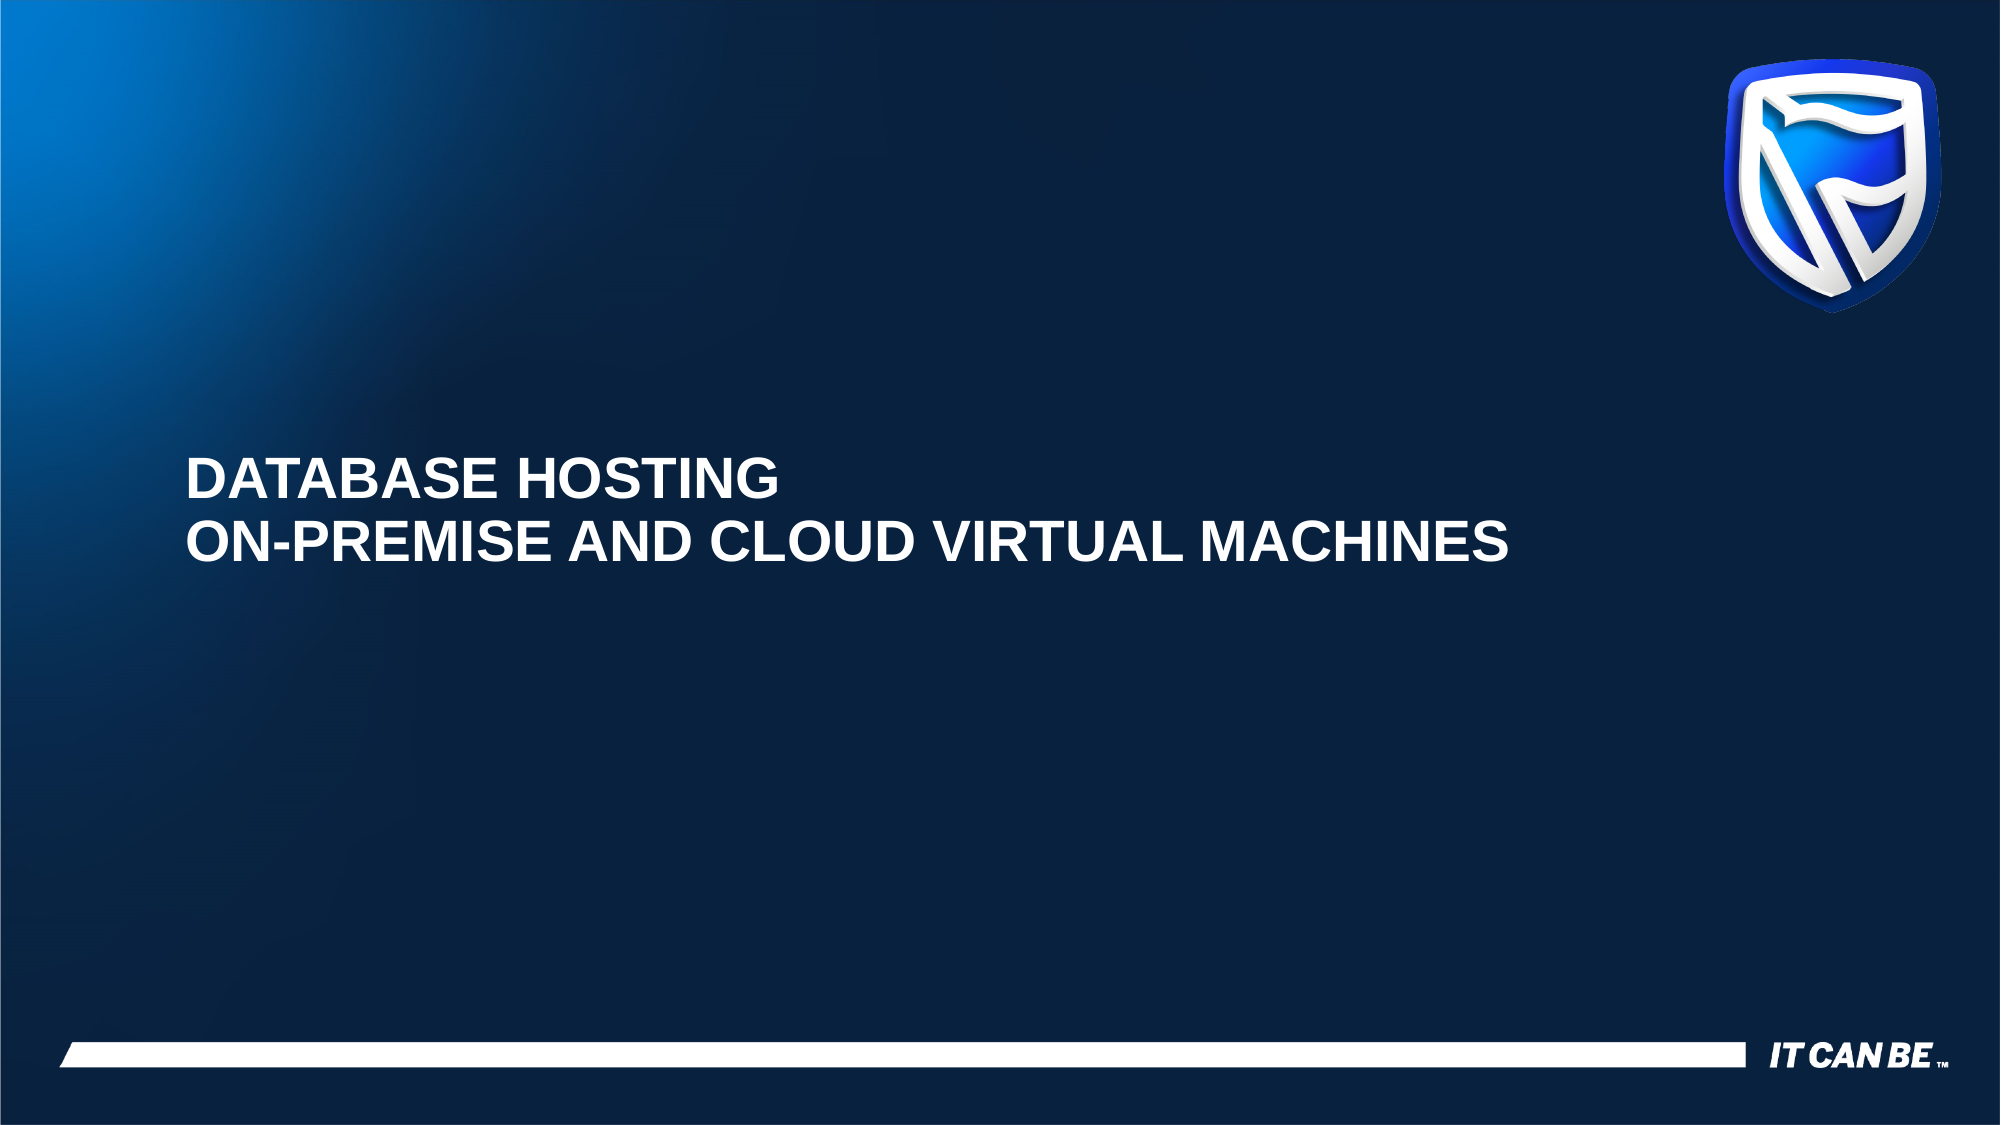

# Database Hosting On-premise and Cloud Virtual Machines